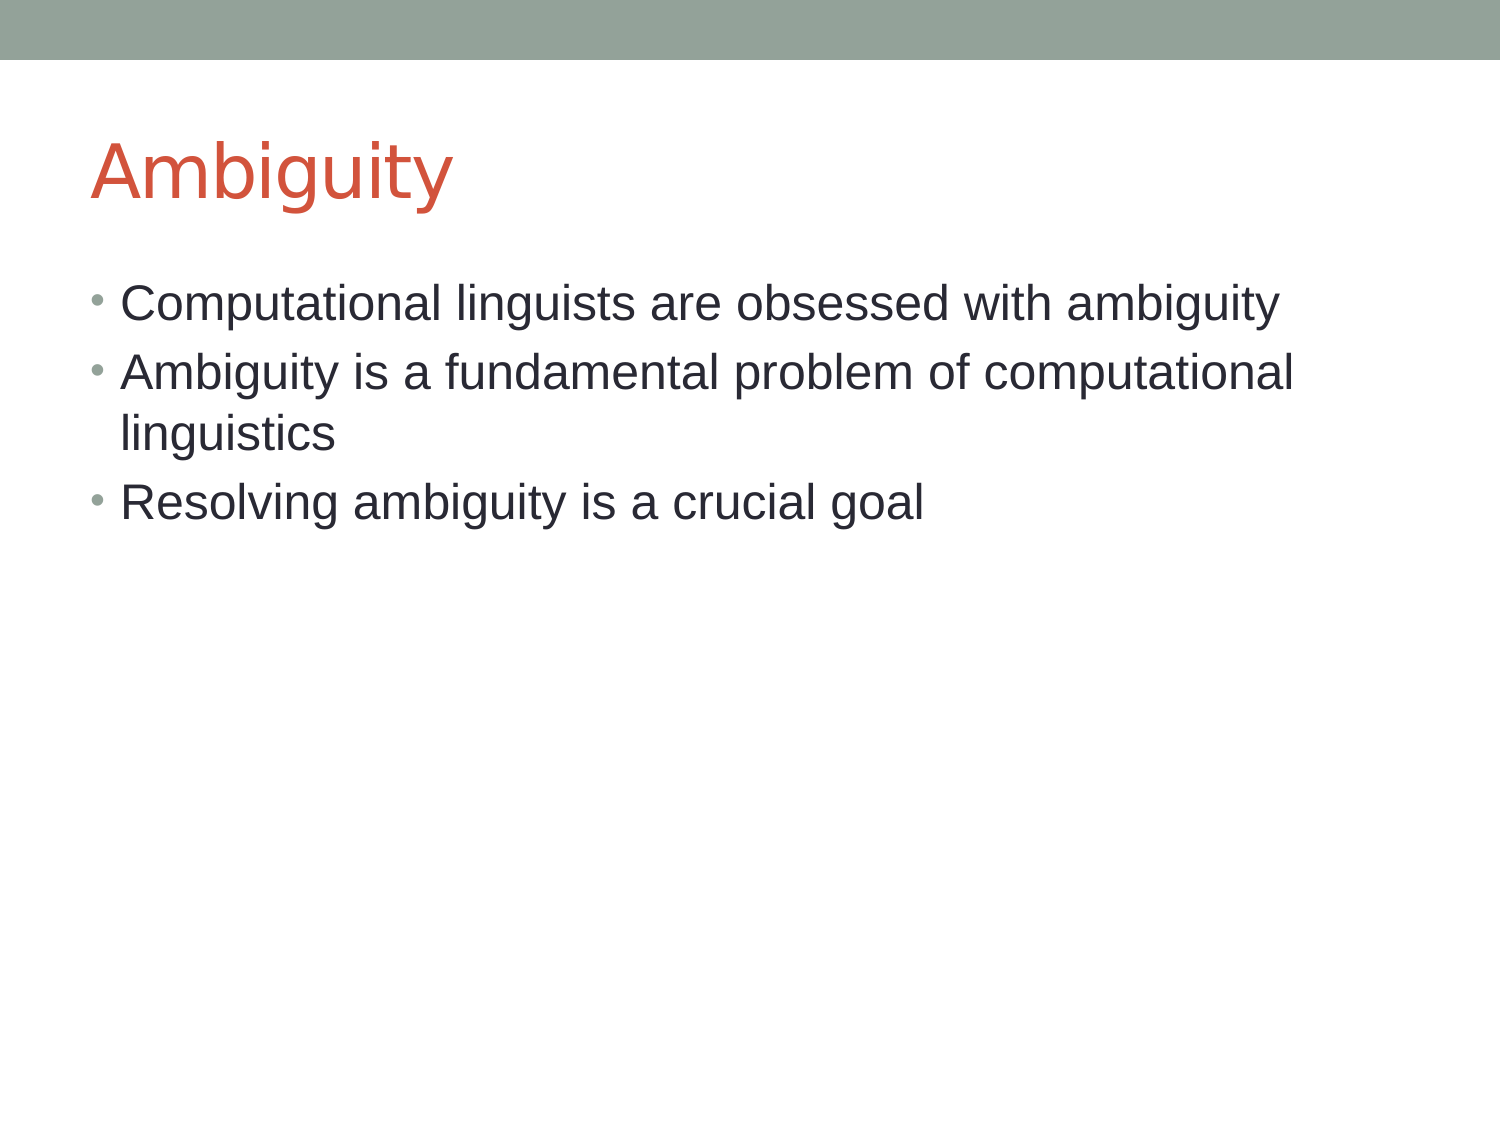

# Ambiguity
Computational linguists are obsessed with ambiguity
Ambiguity is a fundamental problem of computational linguistics
Resolving ambiguity is a crucial goal